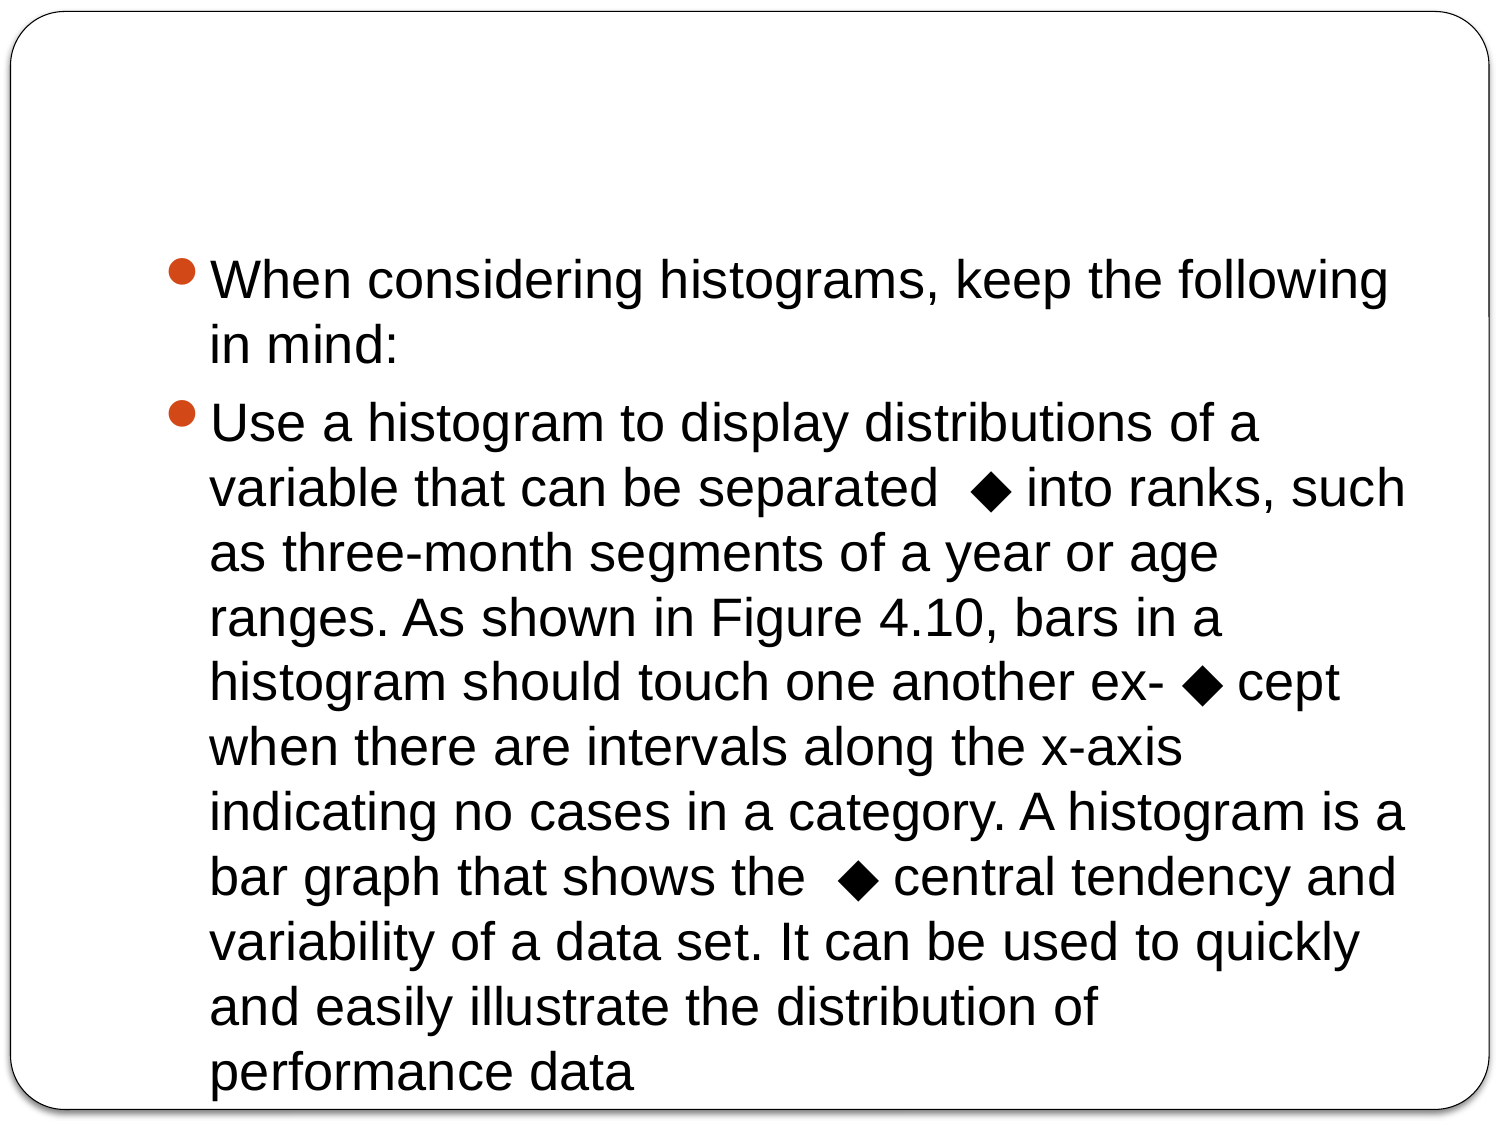

#
When considering histograms, keep the following in mind:
Use a histogram to display distributions of a variable that can be separated  ◆ into ranks, such as three-month segments of a year or age ranges. As shown in Figure 4.10, bars in a histogram should touch one another ex- ◆ cept when there are intervals along the x-axis indicating no cases in a category. A histogram is a bar graph that shows the  ◆ central tendency and variability of a data set. It can be used to quickly and easily illustrate the distribution of performance data